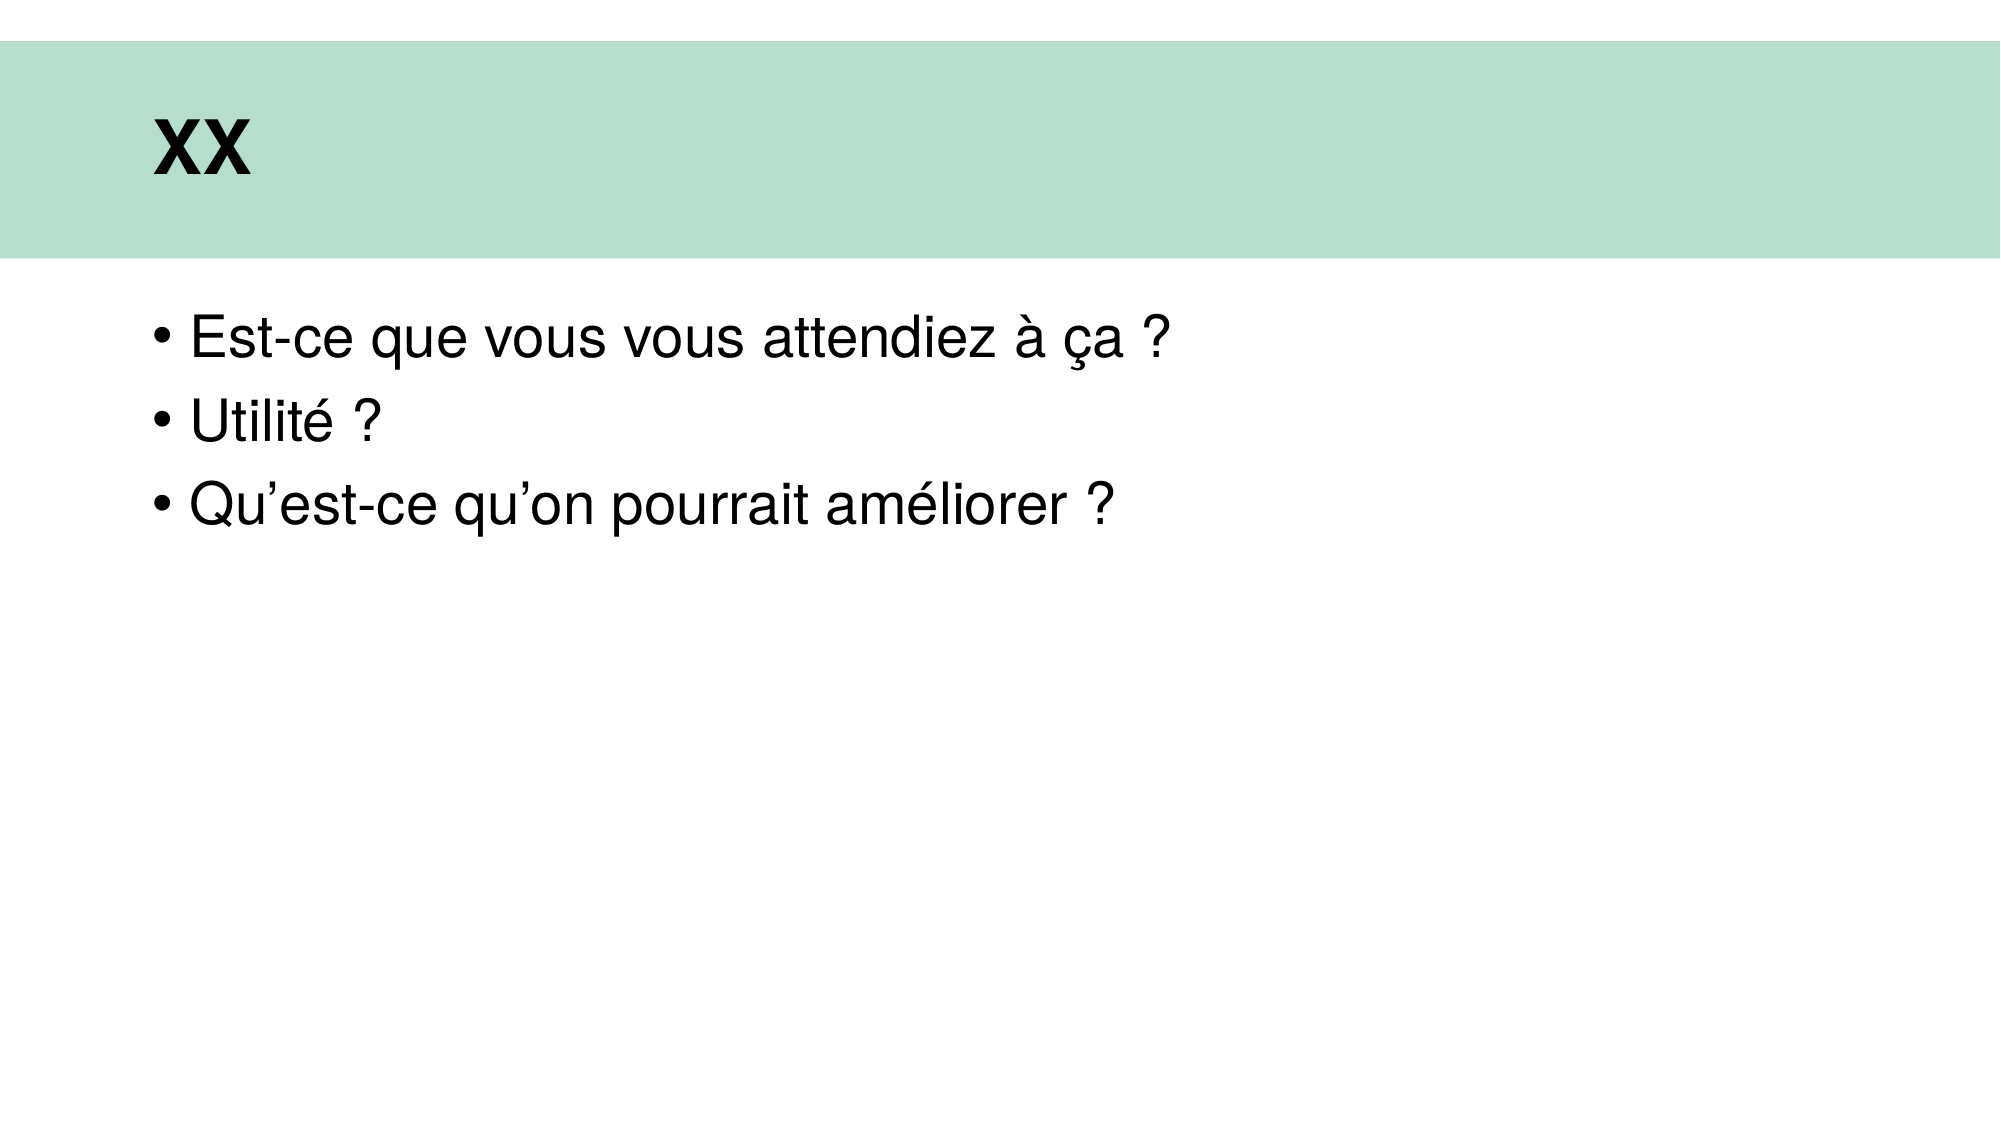

# XX
Est-ce que vous vous attendiez à ça ?
Utilité ?
Qu’est-ce qu’on pourrait améliorer ?